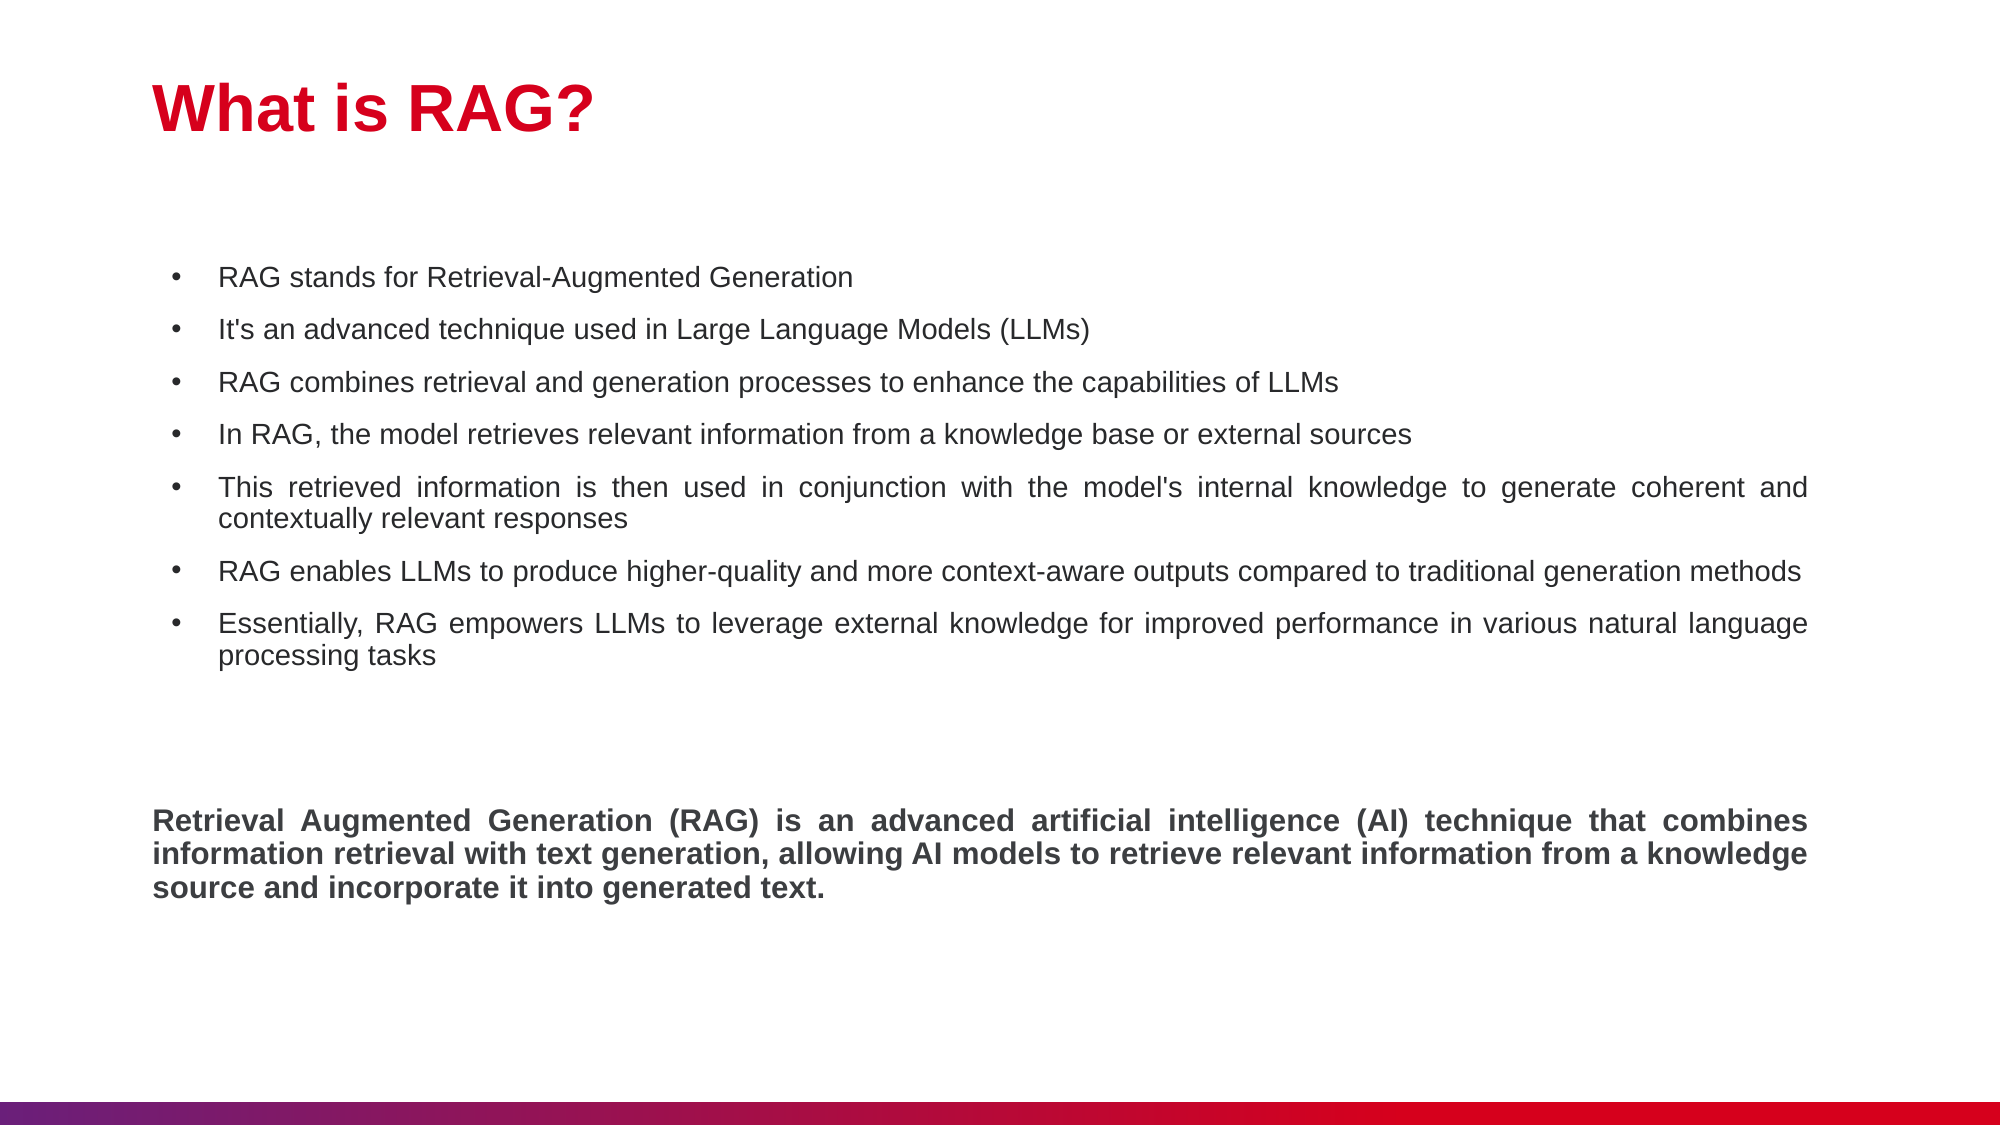

# What is RAG?

RAG stands for Retrieval-Augmented Generation
It's an advanced technique used in Large Language Models (LLMs)
RAG combines retrieval and generation processes to enhance the capabilities of LLMs
In RAG, the model retrieves relevant information from a knowledge base or external sources
This retrieved information is then used in conjunction with the model's internal knowledge to generate coherent and contextually relevant responses
RAG enables LLMs to produce higher-quality and more context-aware outputs compared to traditional generation methods
Essentially, RAG empowers LLMs to leverage external knowledge for improved performance in various natural language processing tasks

Retrieval Augmented Generation (RAG) is an advanced artificial intelligence (AI) technique that combines information retrieval with text generation, allowing AI models to retrieve relevant information from a knowledge source and incorporate it into generated text.